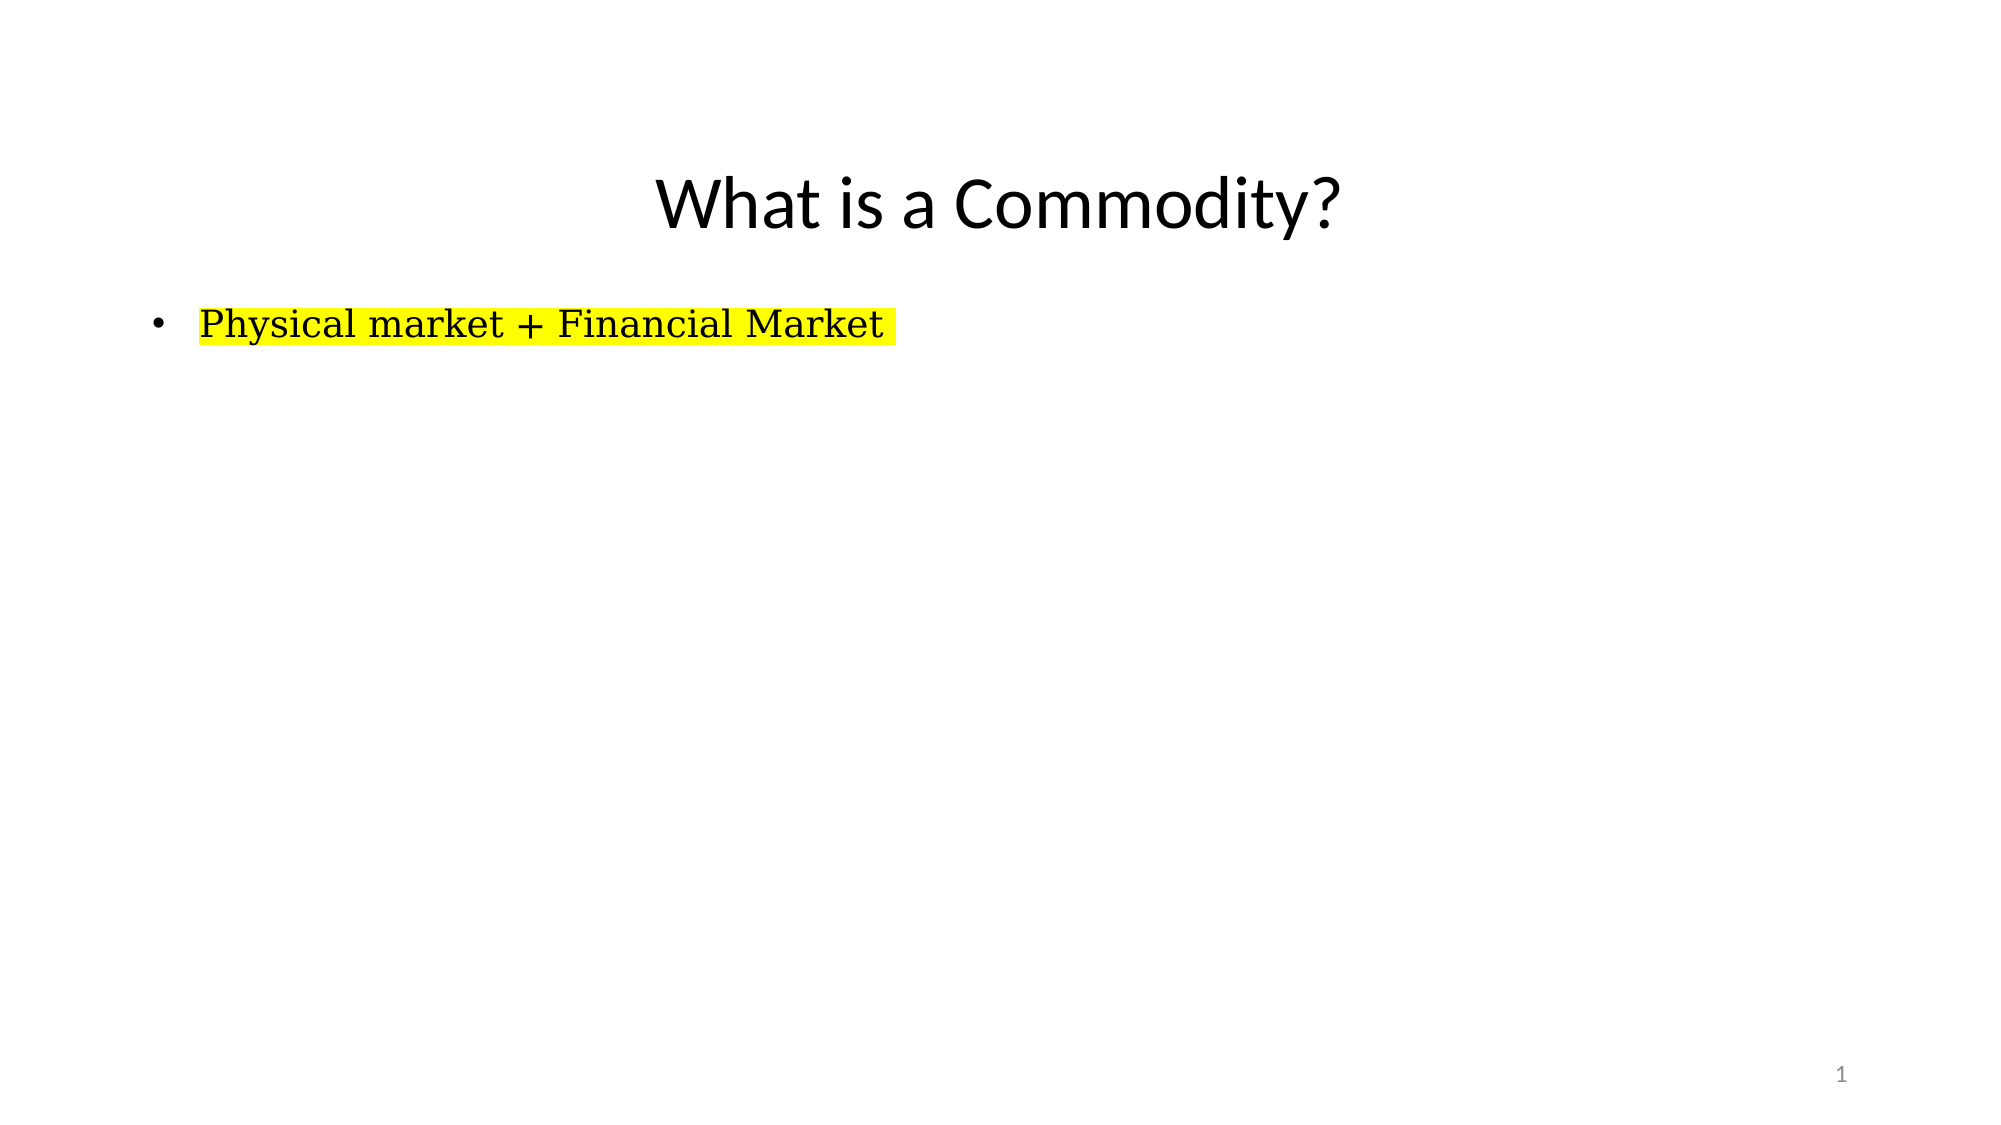

# What is a Commodity?
Physical market + Financial Market

1